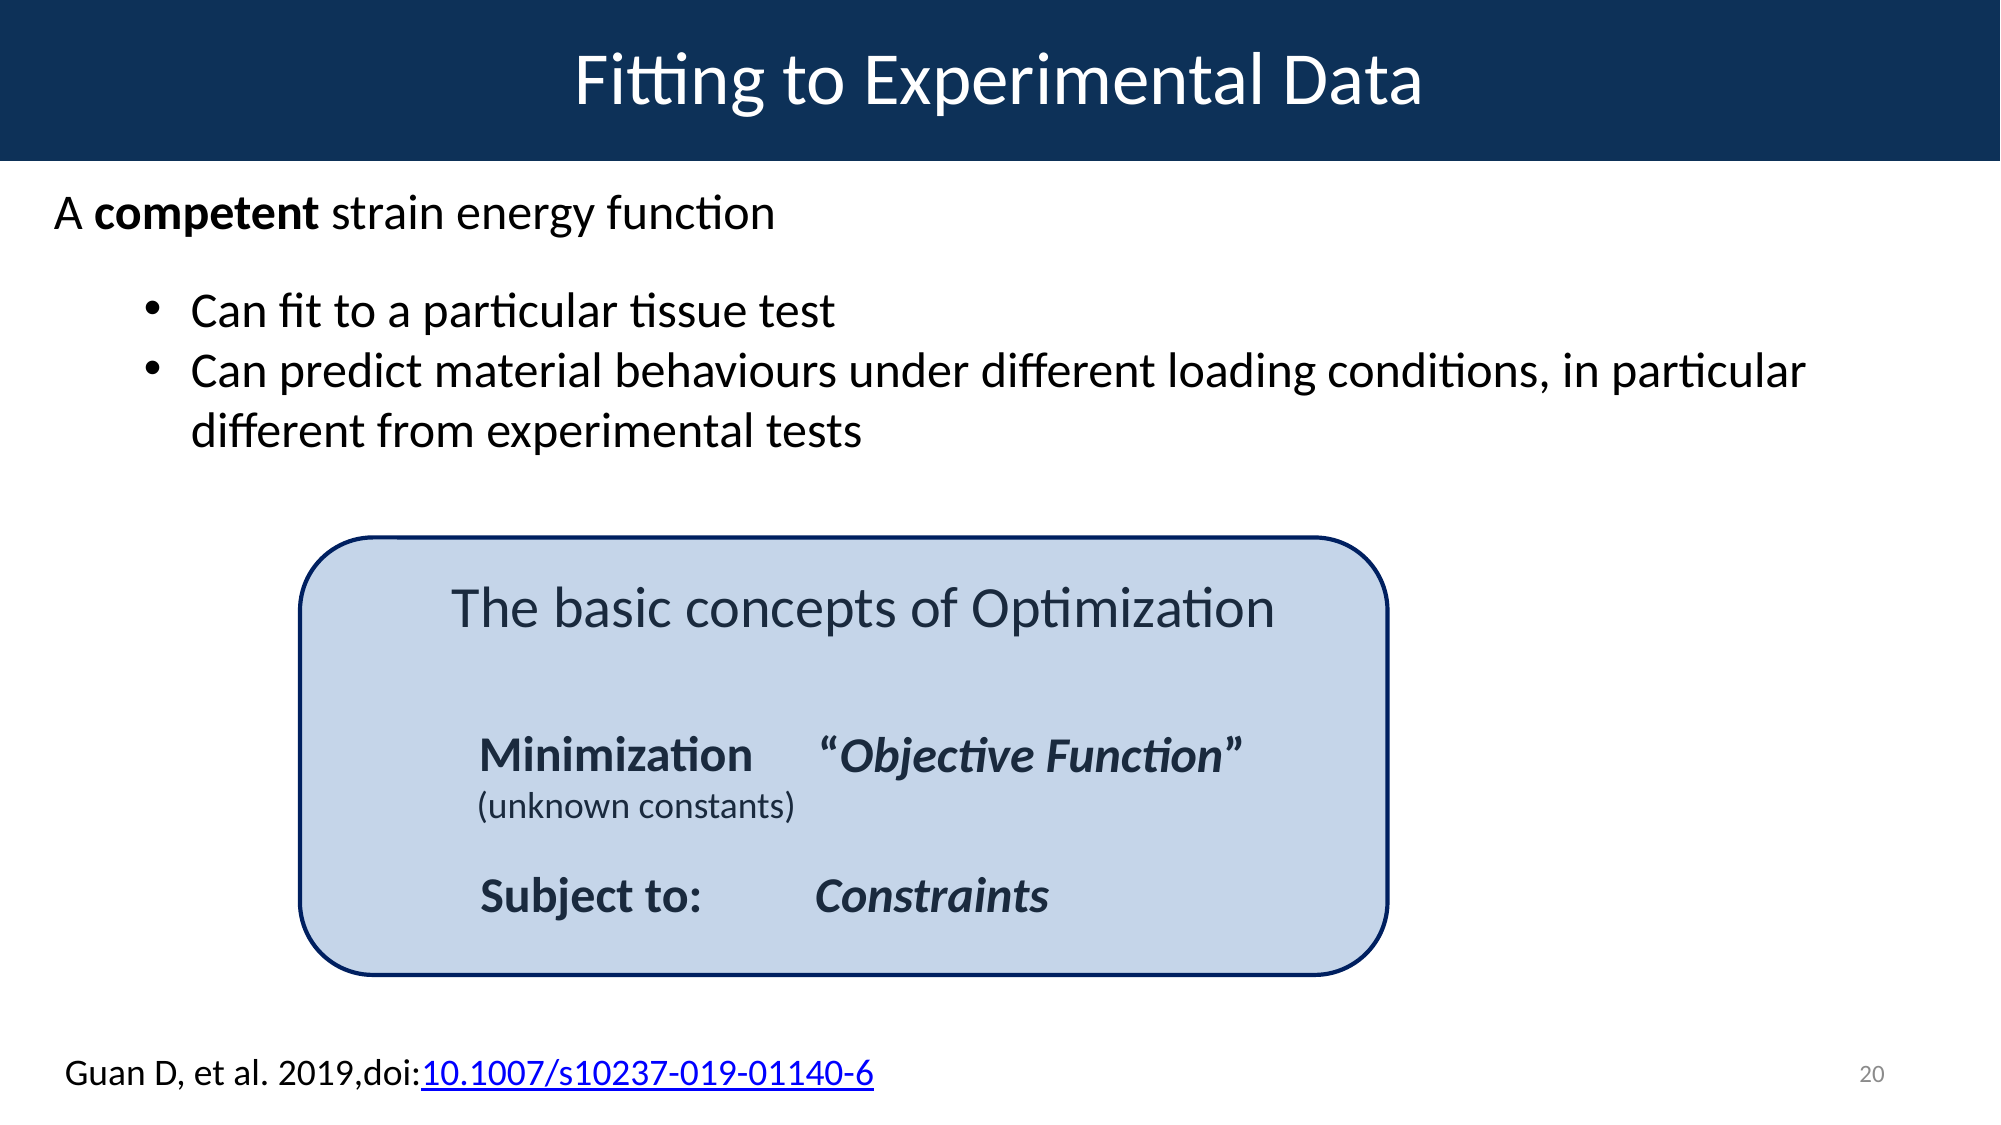

# Fitting to Experimental Data
A competent strain energy function
Can fit to a particular tissue test
Can predict material behaviours under different loading conditions, in particular different from experimental tests

The basic concepts of Optimization
Minimization
“Objective Function”
(unknown constants)
Subject to:          Constraints
Guan D, et al. 2019,doi:10.1007/s10237-019-01140-6
20